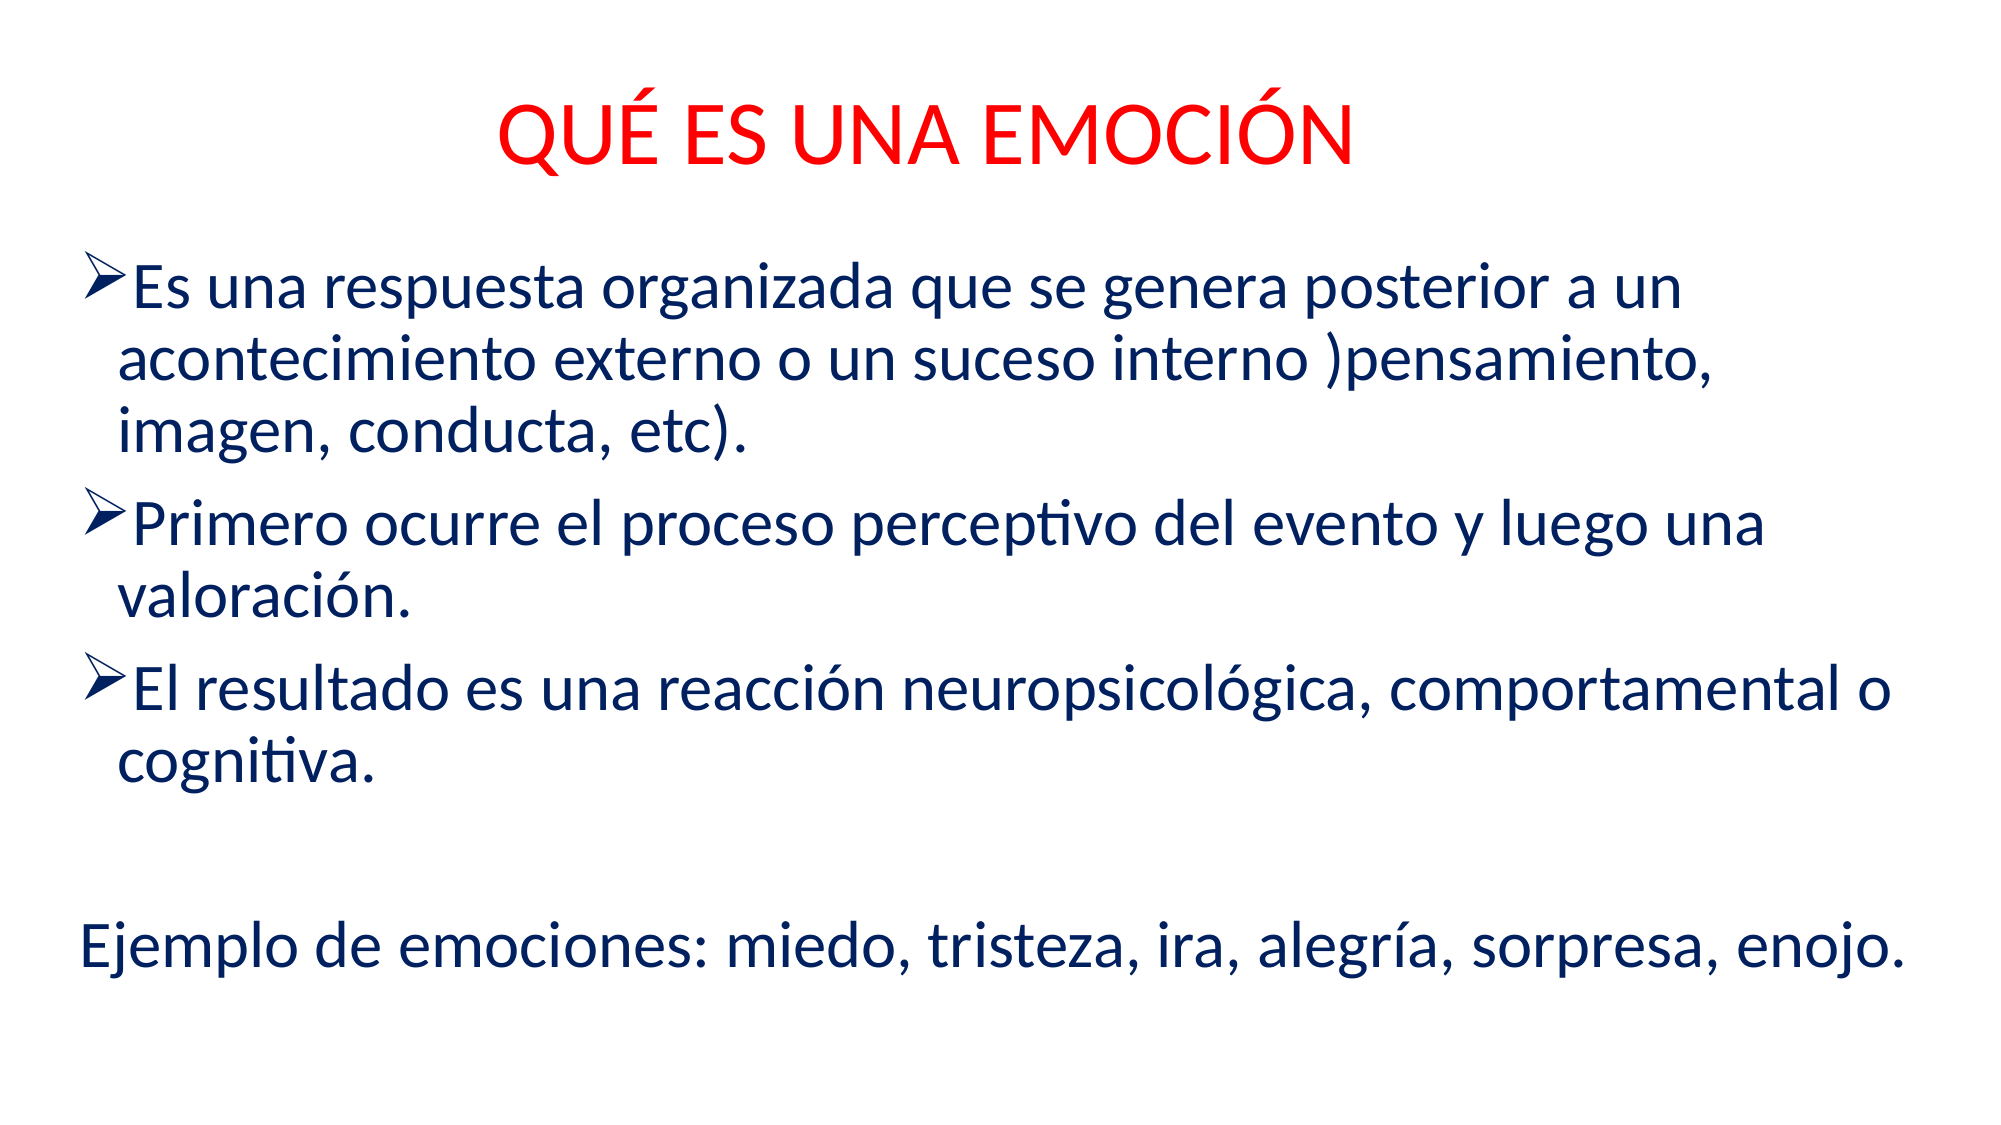

# QUÉ ES UNA EMOCIÓN
Es una respuesta organizada que se genera posterior a un acontecimiento externo o un suceso interno )pensamiento, imagen, conducta, etc).
Primero ocurre el proceso perceptivo del evento y luego una valoración.
El resultado es una reacción neuropsicológica, comportamental o cognitiva.

Ejemplo de emociones: miedo, tristeza, ira, alegría, sorpresa, enojo.